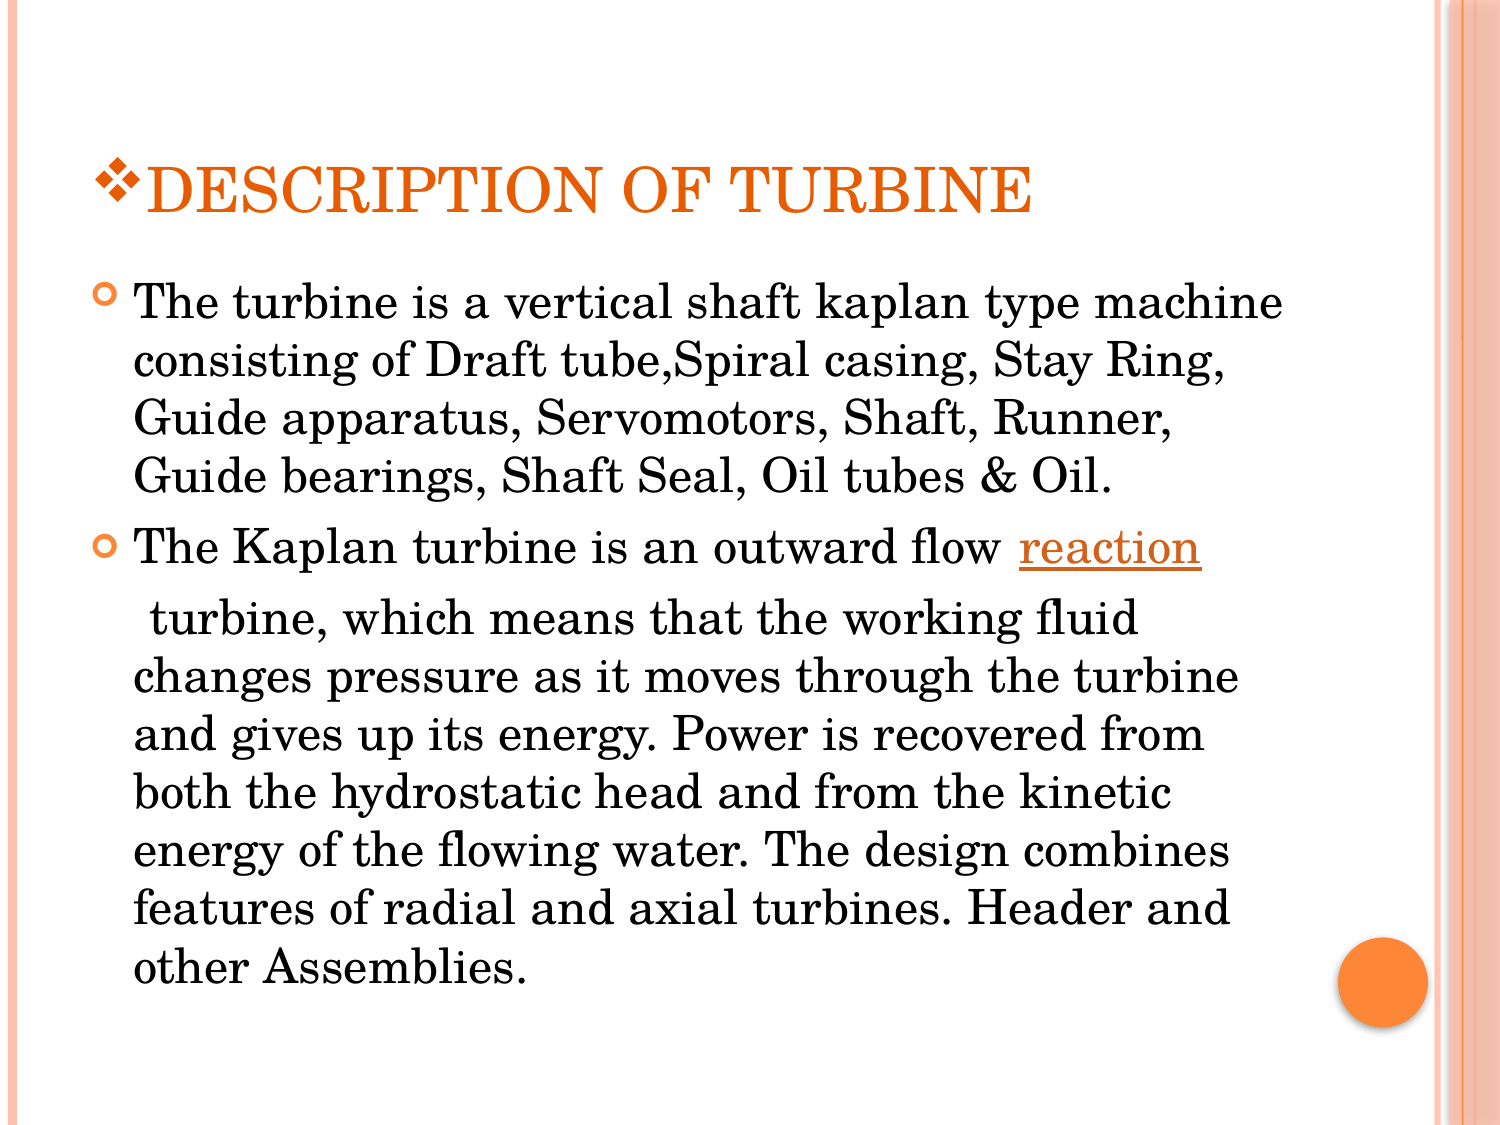

# DESCRIPTION OF TURBINE
The turbine is a vertical shaft kaplan type machine consisting of Draft tube,Spiral casing, Stay Ring, Guide apparatus, Servomotors, Shaft, Runner, Guide bearings, Shaft Seal, Oil tubes & Oil.
The Kaplan turbine is an outward flow reaction turbine, which means that the working fluid changes pressure as it moves through the turbine and gives up its energy. Power is recovered from both the hydrostatic head and from the kinetic energy of the flowing water. The design combines features of radial and axial turbines. Header and other Assemblies.